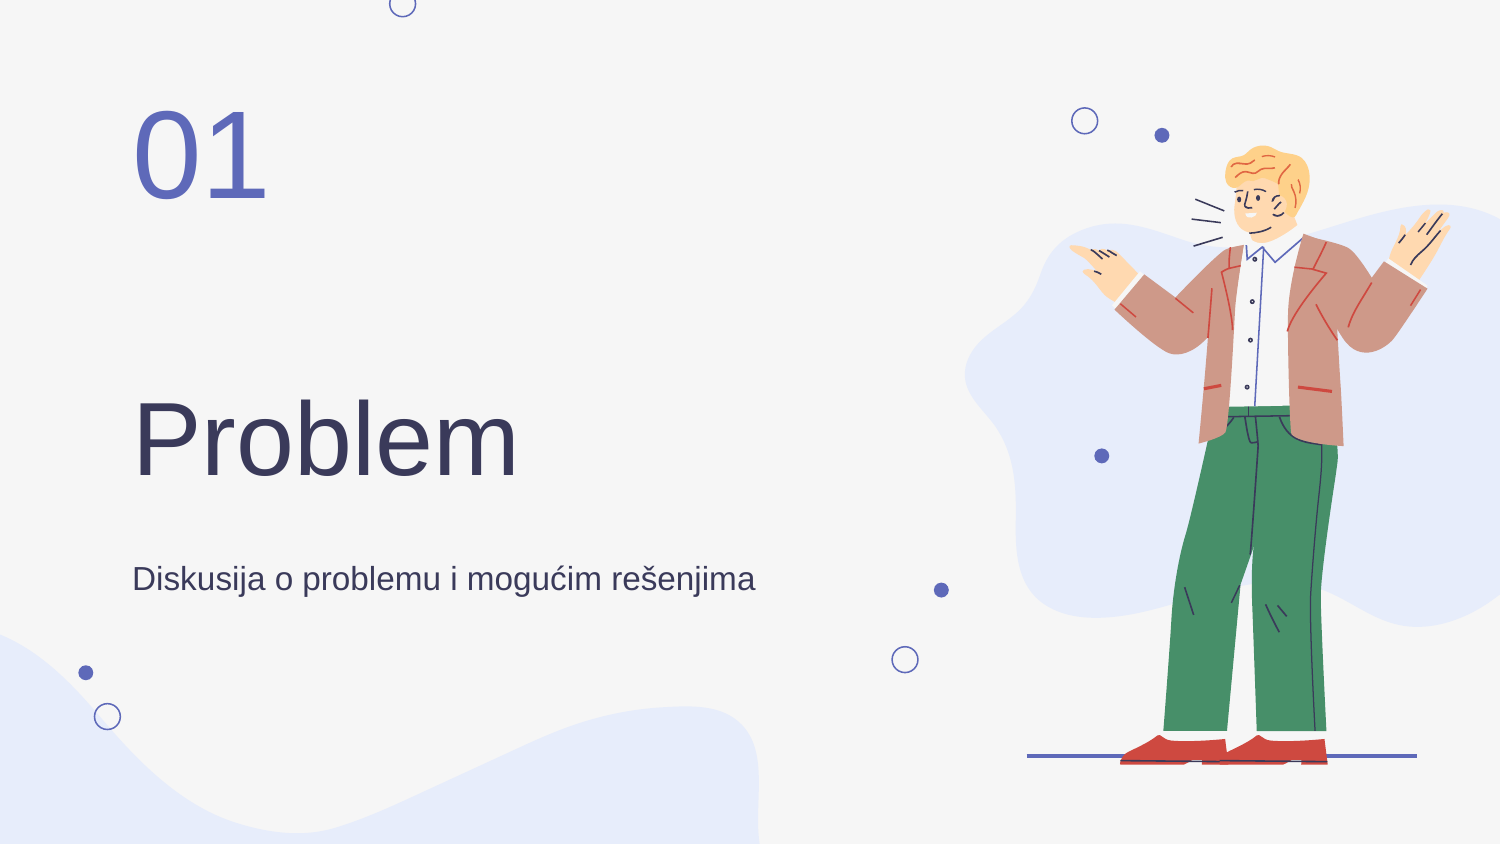

01

# Problem
Diskusija o problemu i mogućim rešenjima